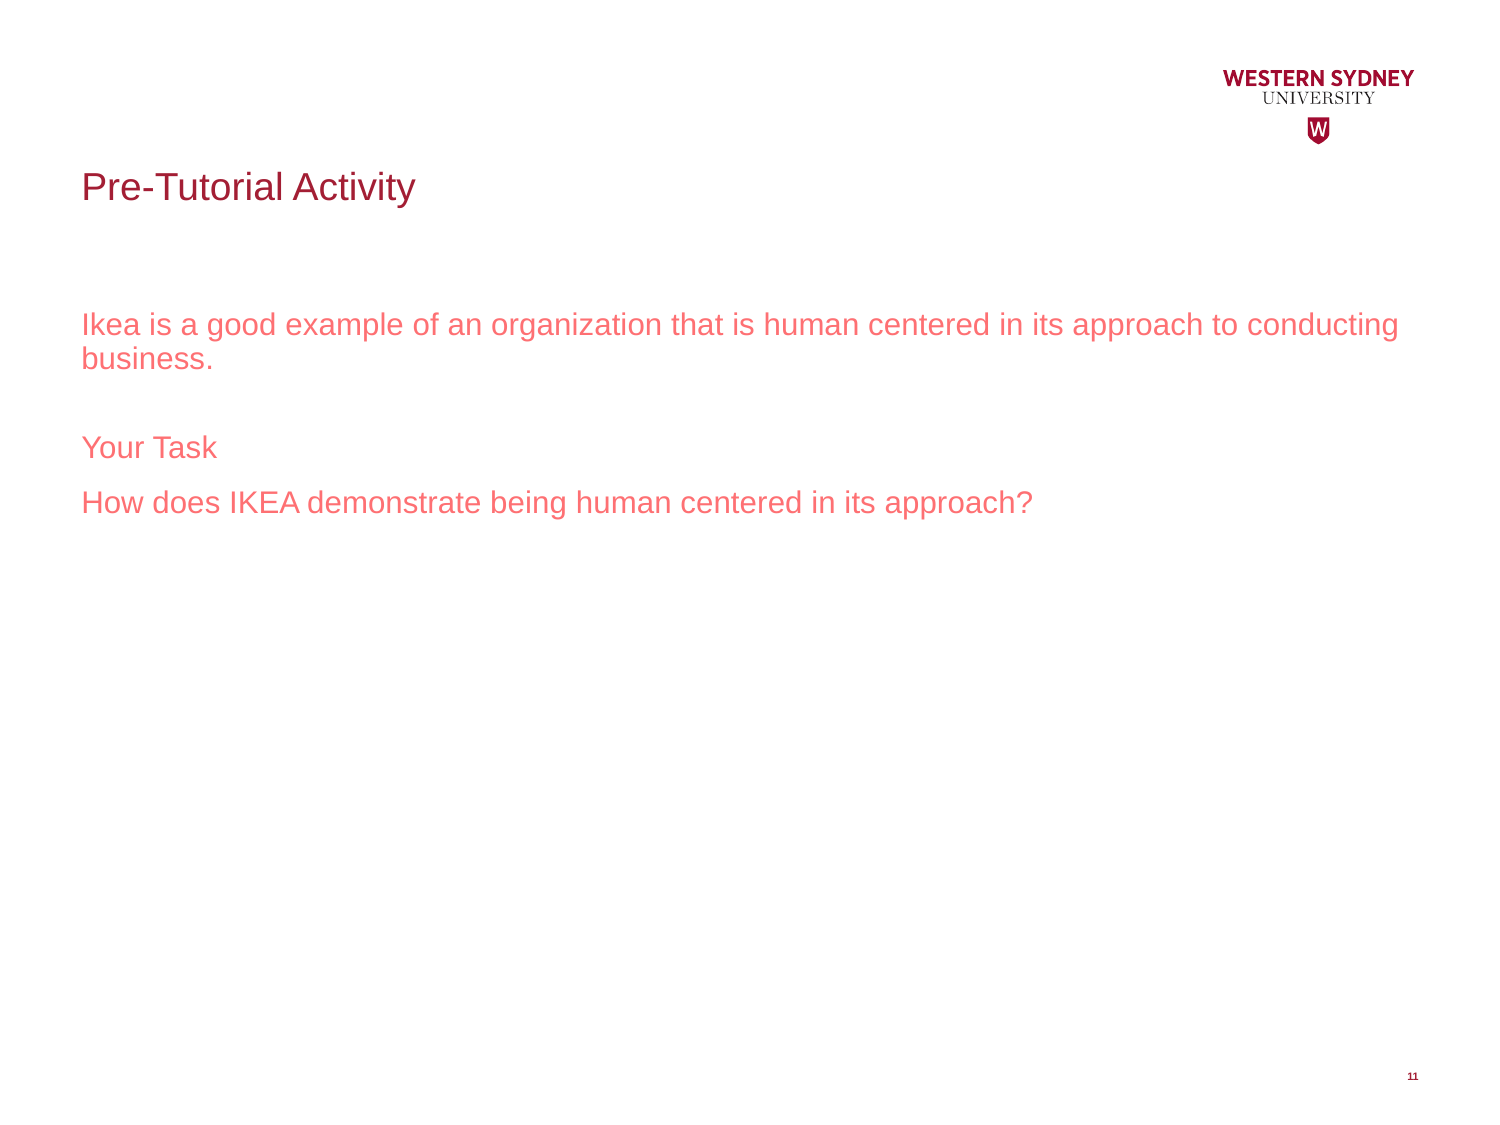

# Pre-Tutorial Activity
Ikea is a good example of an organization that is human centered in its approach to conducting business.
Your Task
How does IKEA demonstrate being human centered in its approach?

11